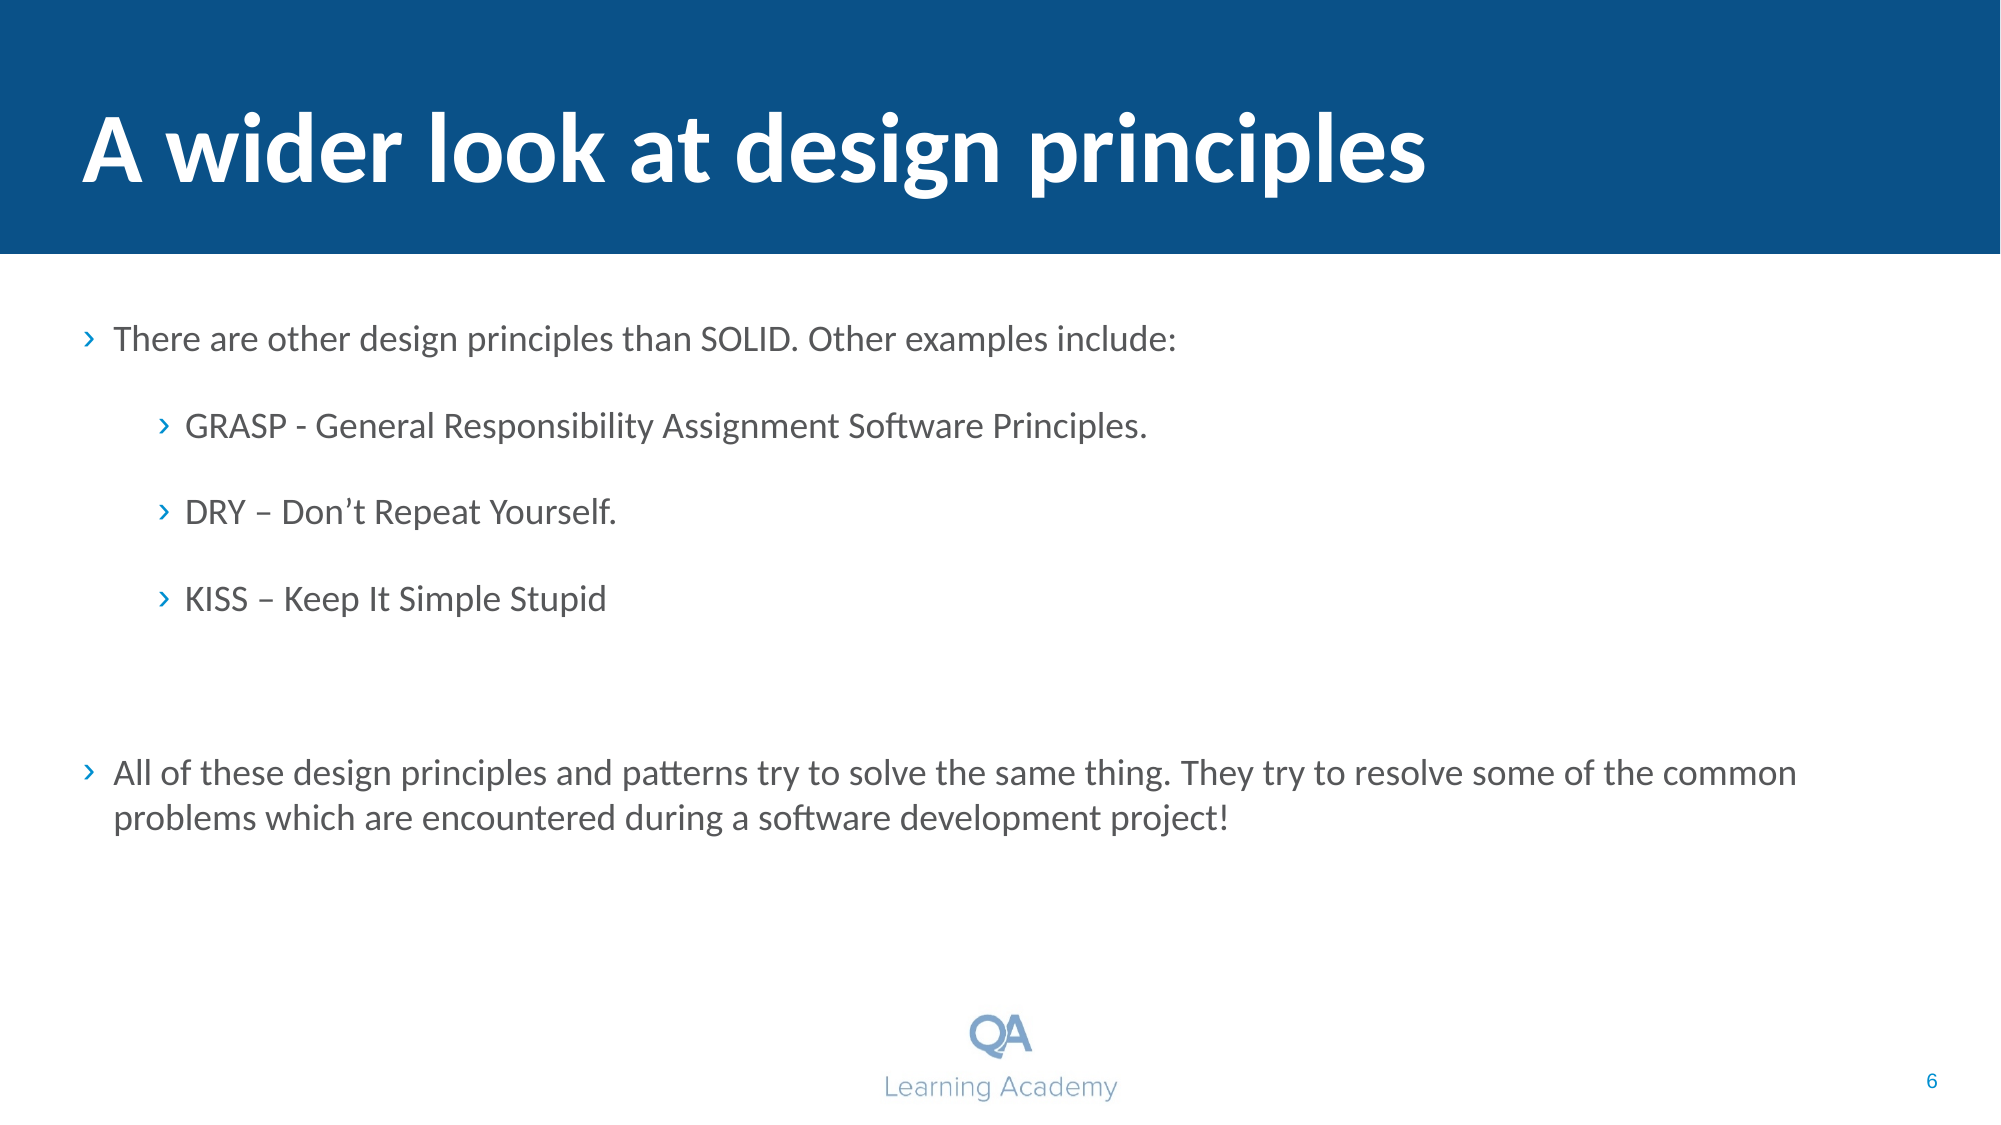

# A wider look at design principles
There are other design principles than SOLID. Other examples include:
GRASP - General Responsibility Assignment Software Principles.
DRY – Don’t Repeat Yourself.
KISS – Keep It Simple Stupid

All of these design principles and patterns try to solve the same thing. They try to resolve some of the common problems which are encountered during a software development project!